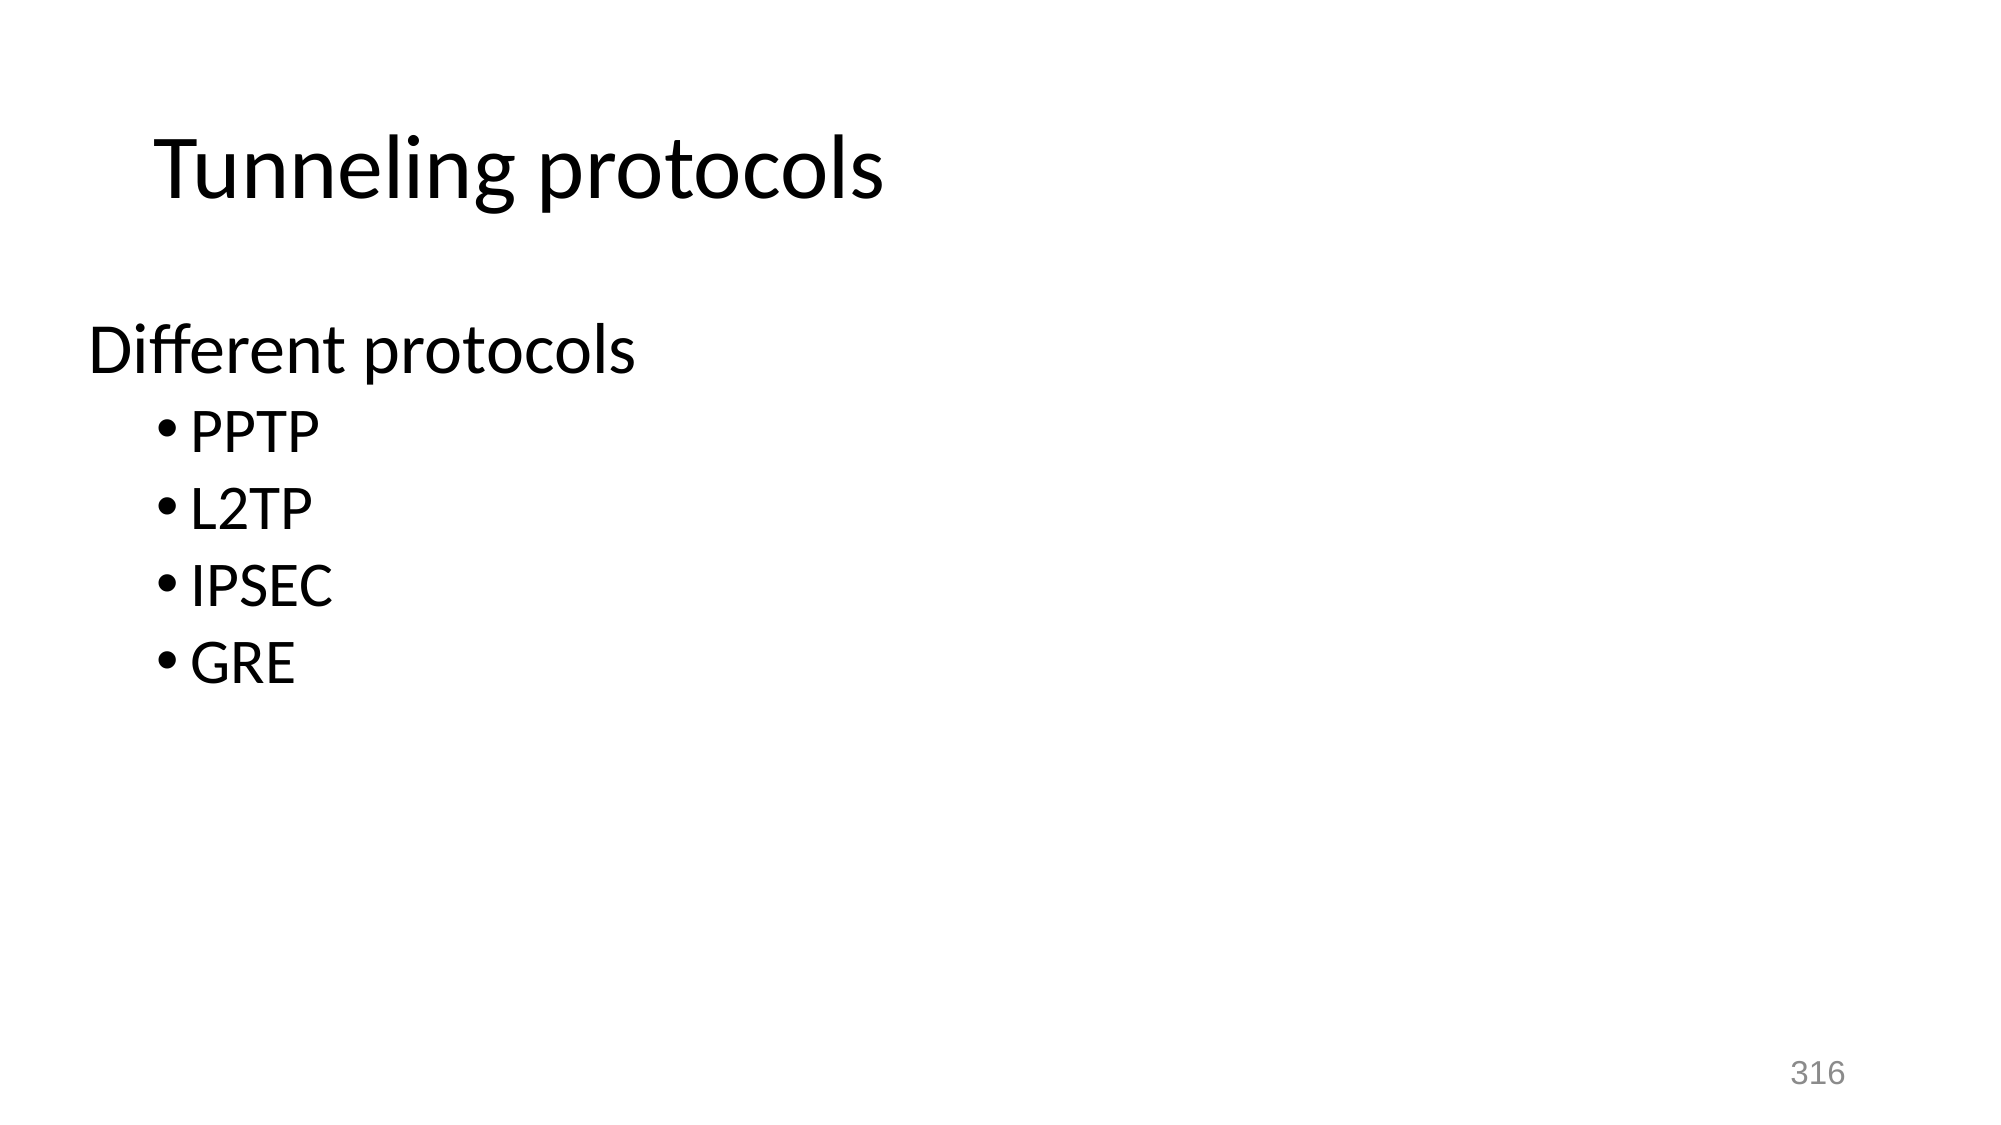

# Tunneling protocols
Different protocols
PPTP
L2TP
IPSEC
GRE

316